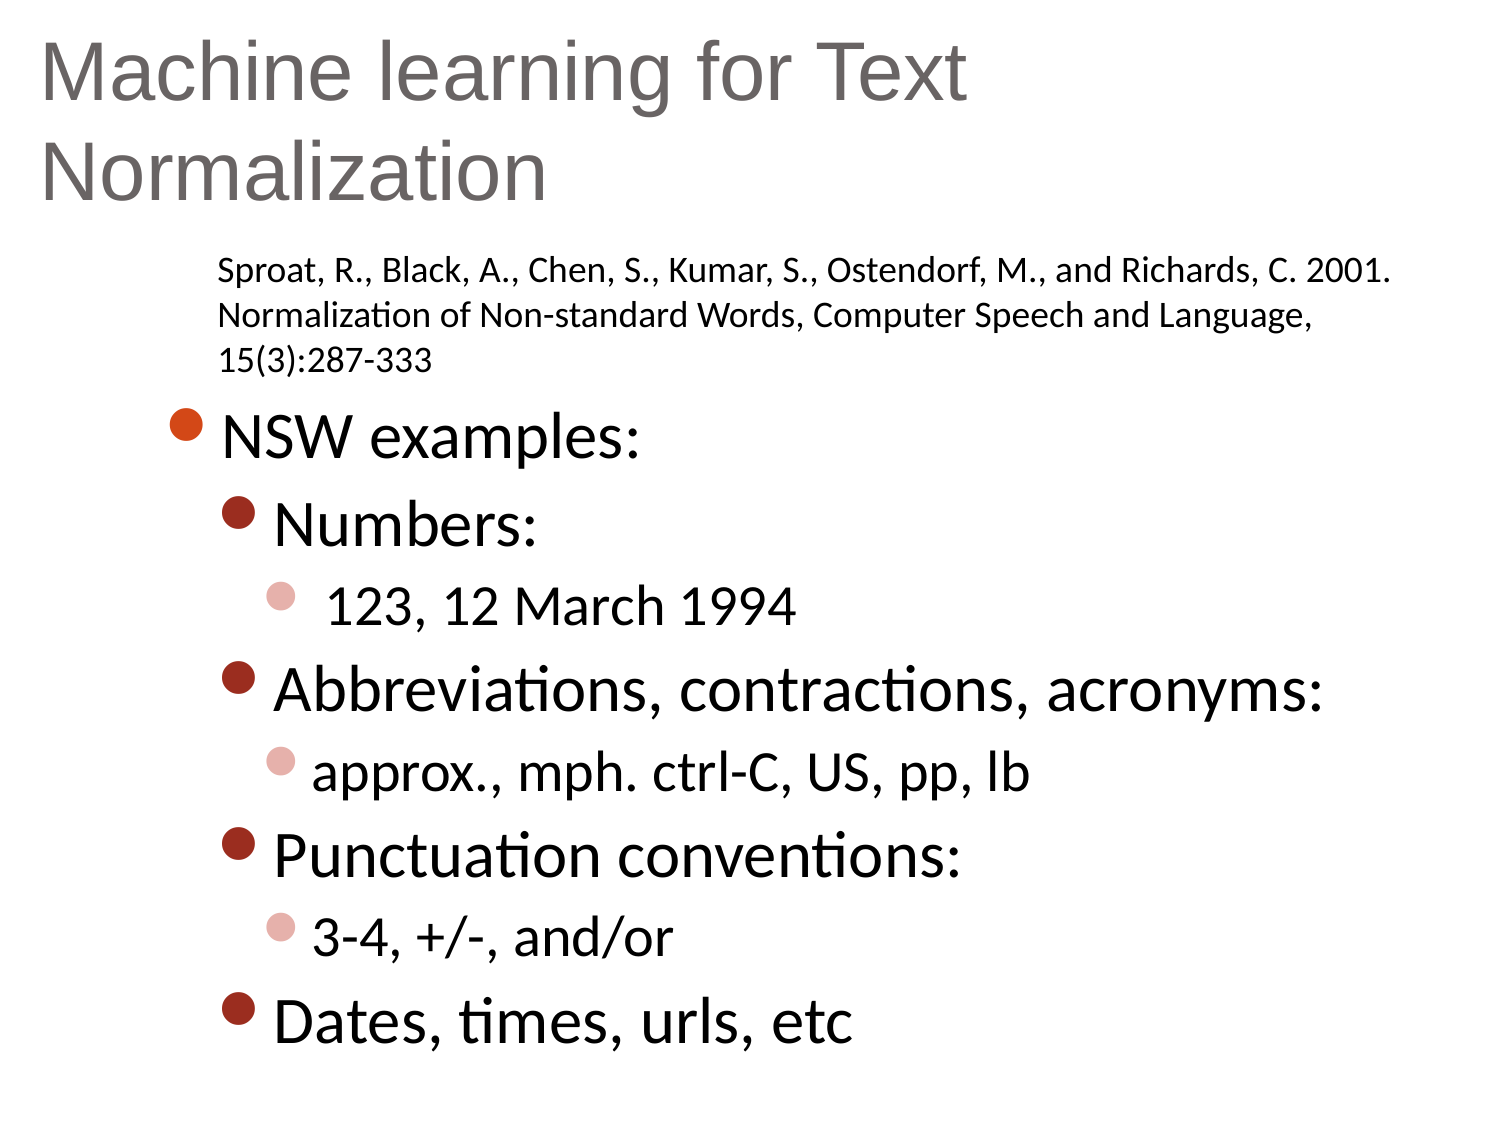

# Machine learning for Text Normalization
Sproat, R., Black, A., Chen, S., Kumar, S., Ostendorf, M., and Richards, C. 2001. Normalization of Non-standard Words, Computer Speech and Language, 15(3):287-333
NSW examples:
Numbers:
 123, 12 March 1994
Abbreviations, contractions, acronyms:
approx., mph. ctrl-C, US, pp, lb
Punctuation conventions:
3-4, +/-, and/or
Dates, times, urls, etc